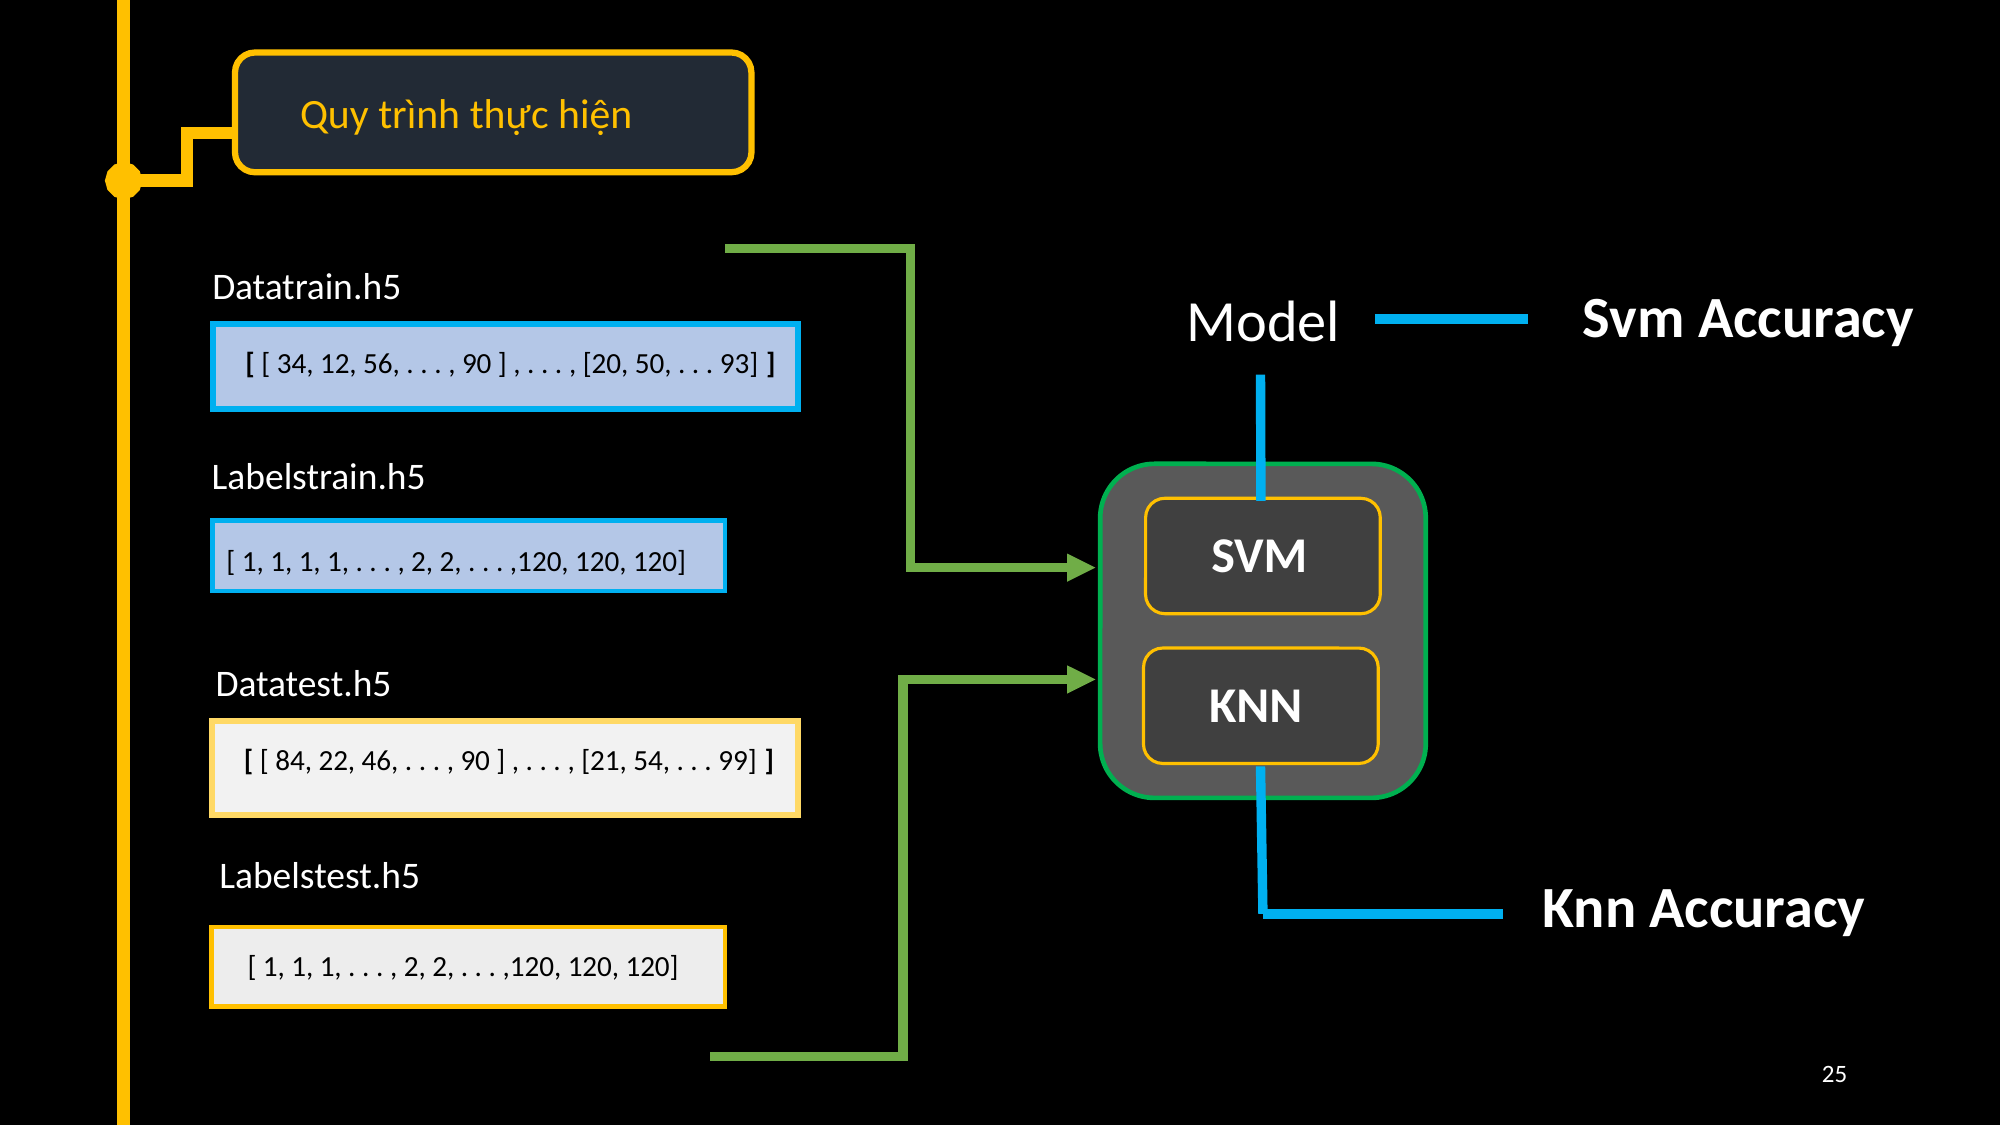

Quy trình thực hiện
Datatrain.h5
Svm Accuracy
Model

[ [ 34, 12, 56, . . . , 90 ] , . . . , [20, 50, . . . 93] ]
Labelstrain.h5

SVM

[ 1, 1, 1, 1, . . . , 2, 2, . . . ,120, 120, 120]

Datatest.h5
KNN

[ [ 84, 22, 46, . . . , 90 ] , . . . , [21, 54, . . . 99] ]
Labelstest.h5

Knn Accuracy

[ 1, 1, 1, . . . , 2, 2, . . . ,120, 120, 120]

25